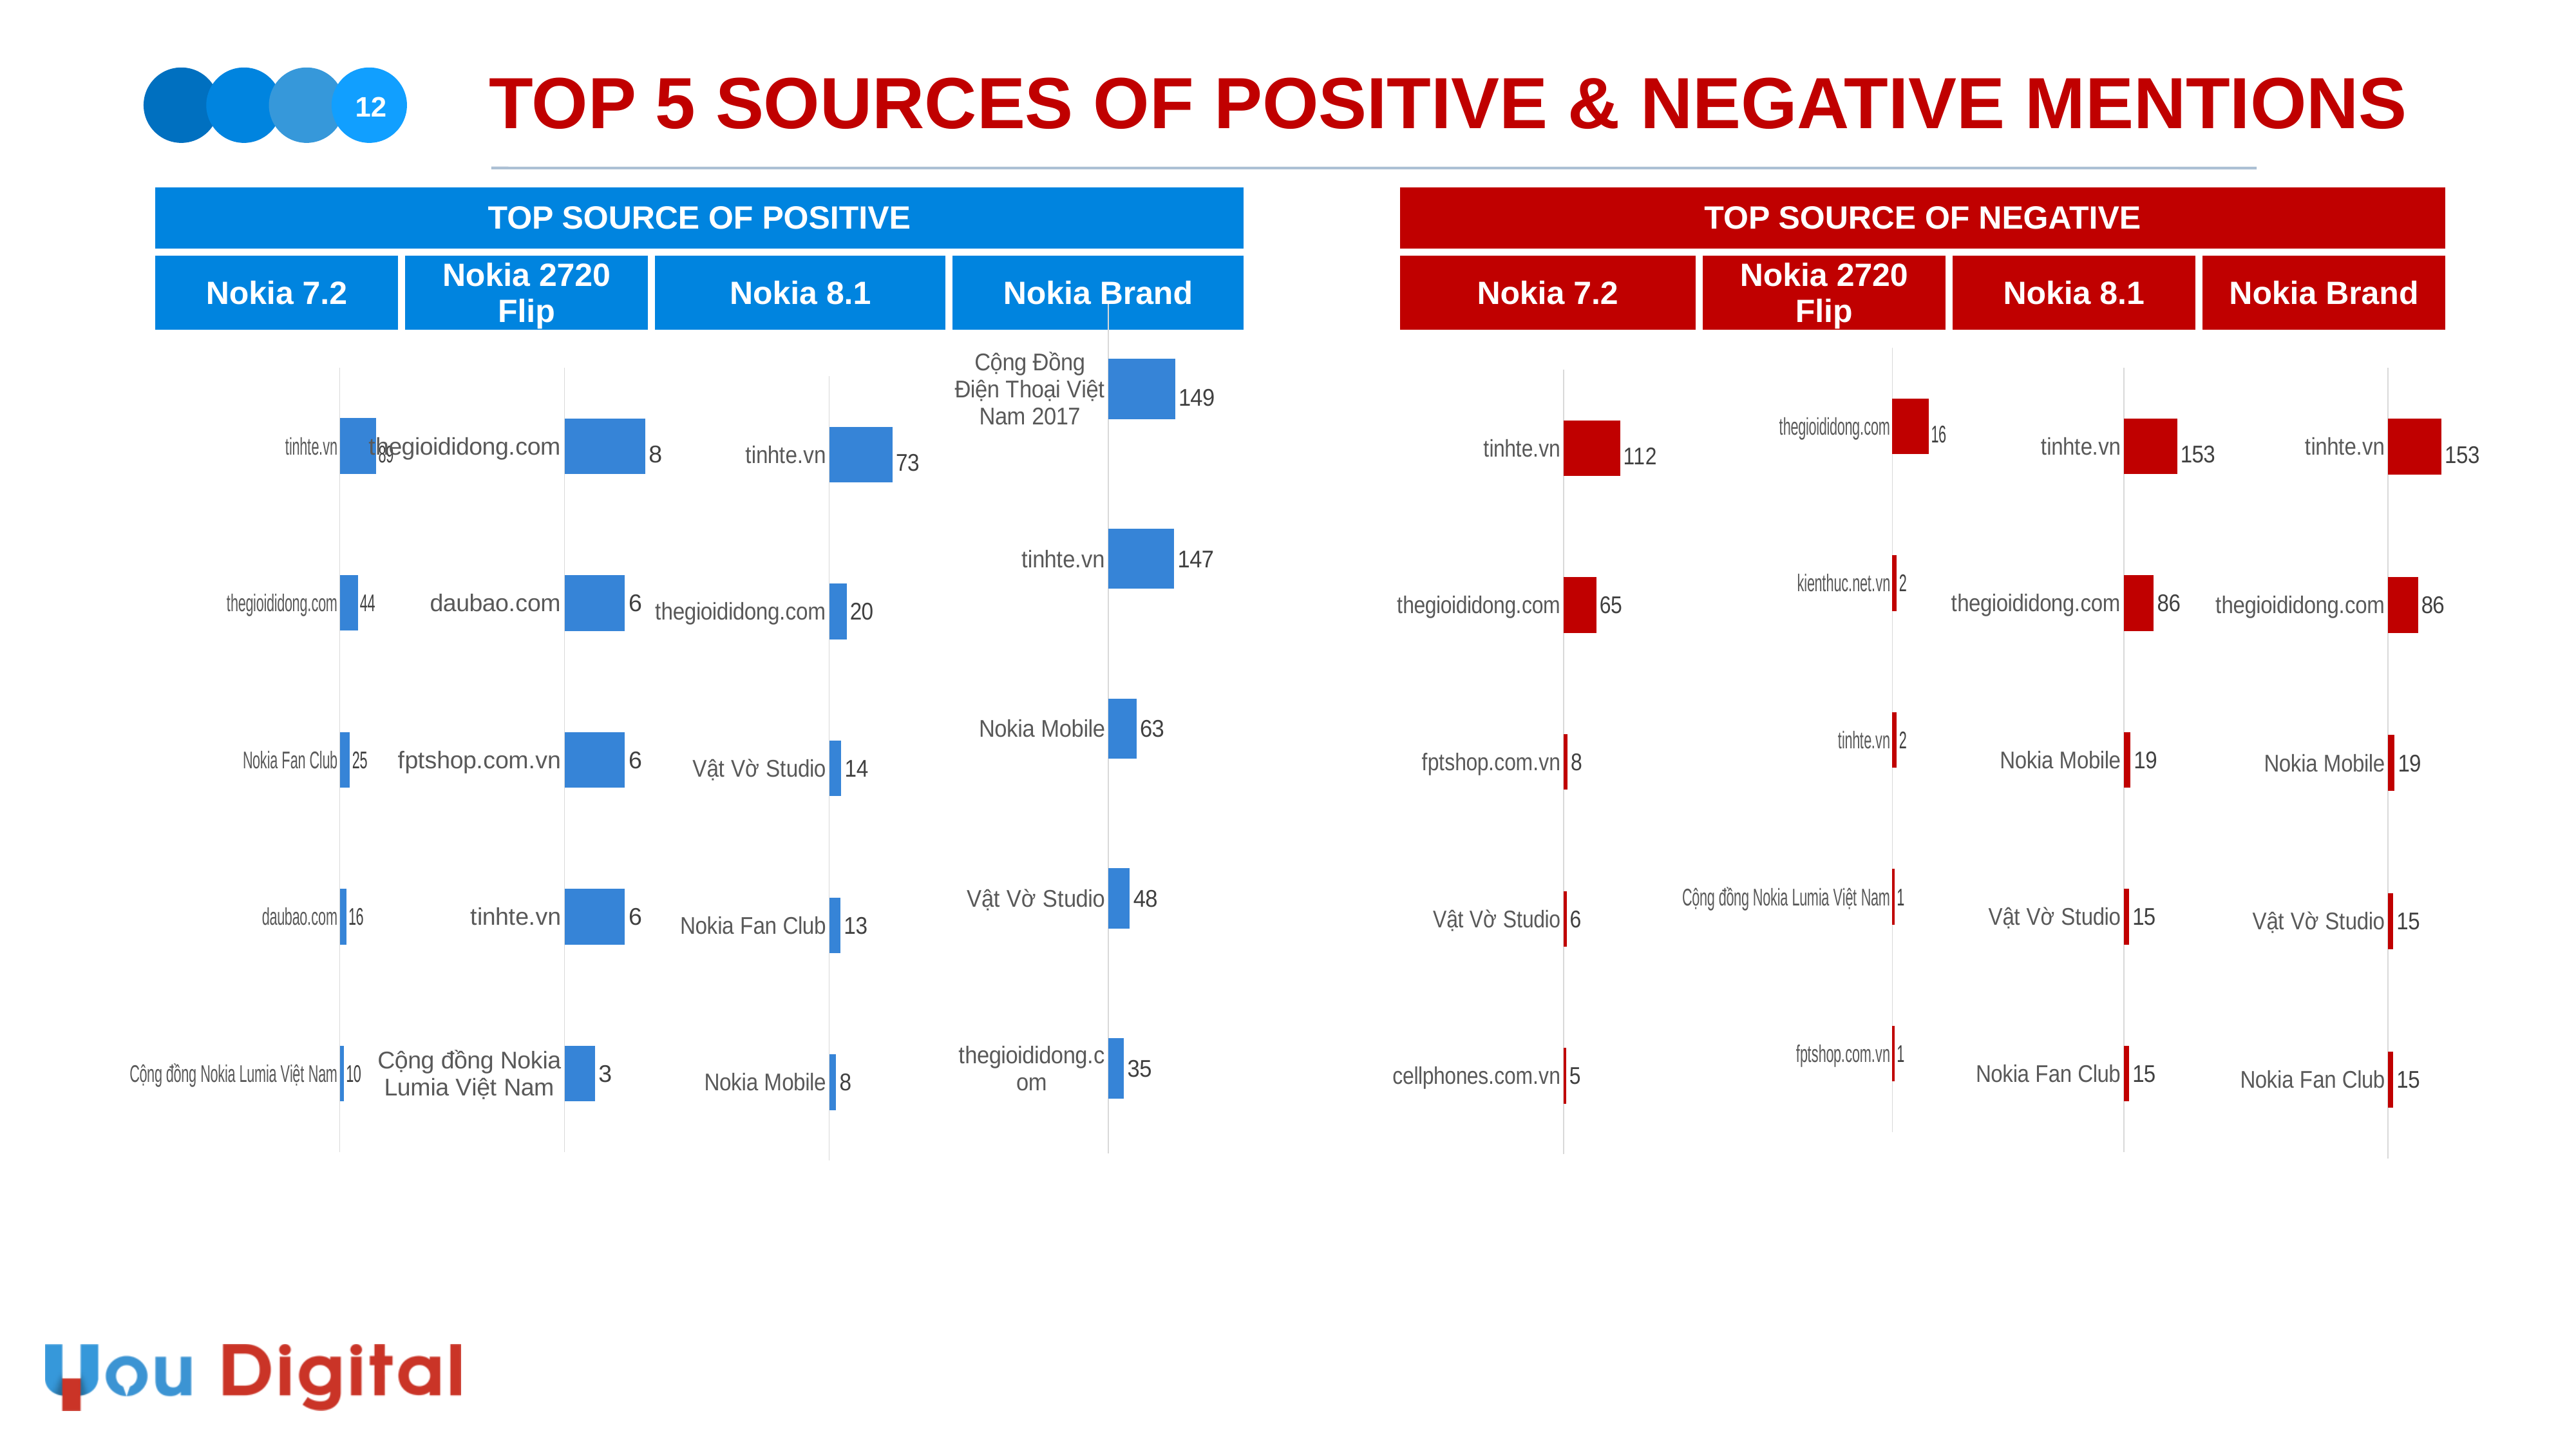

# TOP 5 SOURCES OF POSITIVE & NEGATIVE MENTIONS
12
| TOP SOURCE OF POSITIVE |  |  |  |  | TOP SOURCE OF NEGATIVE |  |  |  |
| --- | --- | --- | --- | --- | --- | --- | --- | --- |
| Nokia 7.2 | Nokia 2720 Flip | Nokia 8.1 | Nokia Brand |  | Nokia 7.2 | Nokia 2720 Flip | Nokia 8.1 | Nokia Brand |
|  |  |  |  |  |  |  |  |  |

### Chart

| Category |  |
|---|---|
| thegioididong.com | 35.0 |
| Vật Vờ Studio | 48.0 |
| Nokia Mobile | 63.0 |
| tinhte.vn | 147.0 |
| Cộng Đồng Điện Thoại Việt Nam 2017 | 149.0 |

### Chart

| Category |  |
|---|---|
| fptshop.com.vn | 1.0 |
| Cộng đồng Nokia Lumia Việt Nam | 1.0 |
| tinhte.vn | 2.0 |
| kienthuc.net.vn | 2.0 |
| thegioididong.com | 16.0 |

### Chart

| Category |  |
|---|---|
| Cộng đồng Nokia Lumia Việt Nam | 10.0 |
| daubao.com | 16.0 |
| Nokia Fan Club | 25.0 |
| thegioididong.com | 44.0 |
| tinhte.vn | 89.0 |

### Chart

| Category |  |
|---|---|
| Nokia Fan Club | 15.0 |
| Vật Vờ Studio | 15.0 |
| Nokia Mobile | 19.0 |
| thegioididong.com | 86.0 |
| tinhte.vn | 153.0 |

### Chart

| Category |  |
|---|---|
| Cộng đồng Nokia Lumia Việt Nam | 3.0 |
| tinhte.vn | 6.0 |
| fptshop.com.vn | 6.0 |
| daubao.com | 6.0 |
| thegioididong.com | 8.0 |

### Chart

| Category |  |
|---|---|
| Nokia Fan Club | 15.0 |
| Vật Vờ Studio | 15.0 |
| Nokia Mobile | 19.0 |
| thegioididong.com | 86.0 |
| tinhte.vn | 153.0 |

### Chart

| Category |  |
|---|---|
| cellphones.com.vn | 5.0 |
| Vật Vờ Studio | 6.0 |
| fptshop.com.vn | 8.0 |
| thegioididong.com | 65.0 |
| tinhte.vn | 112.0 |

### Chart

| Category |  |
|---|---|
| Nokia Mobile | 8.0 |
| Nokia Fan Club | 13.0 |
| Vật Vờ Studio | 14.0 |
| thegioididong.com | 20.0 |
| tinhte.vn | 73.0 |